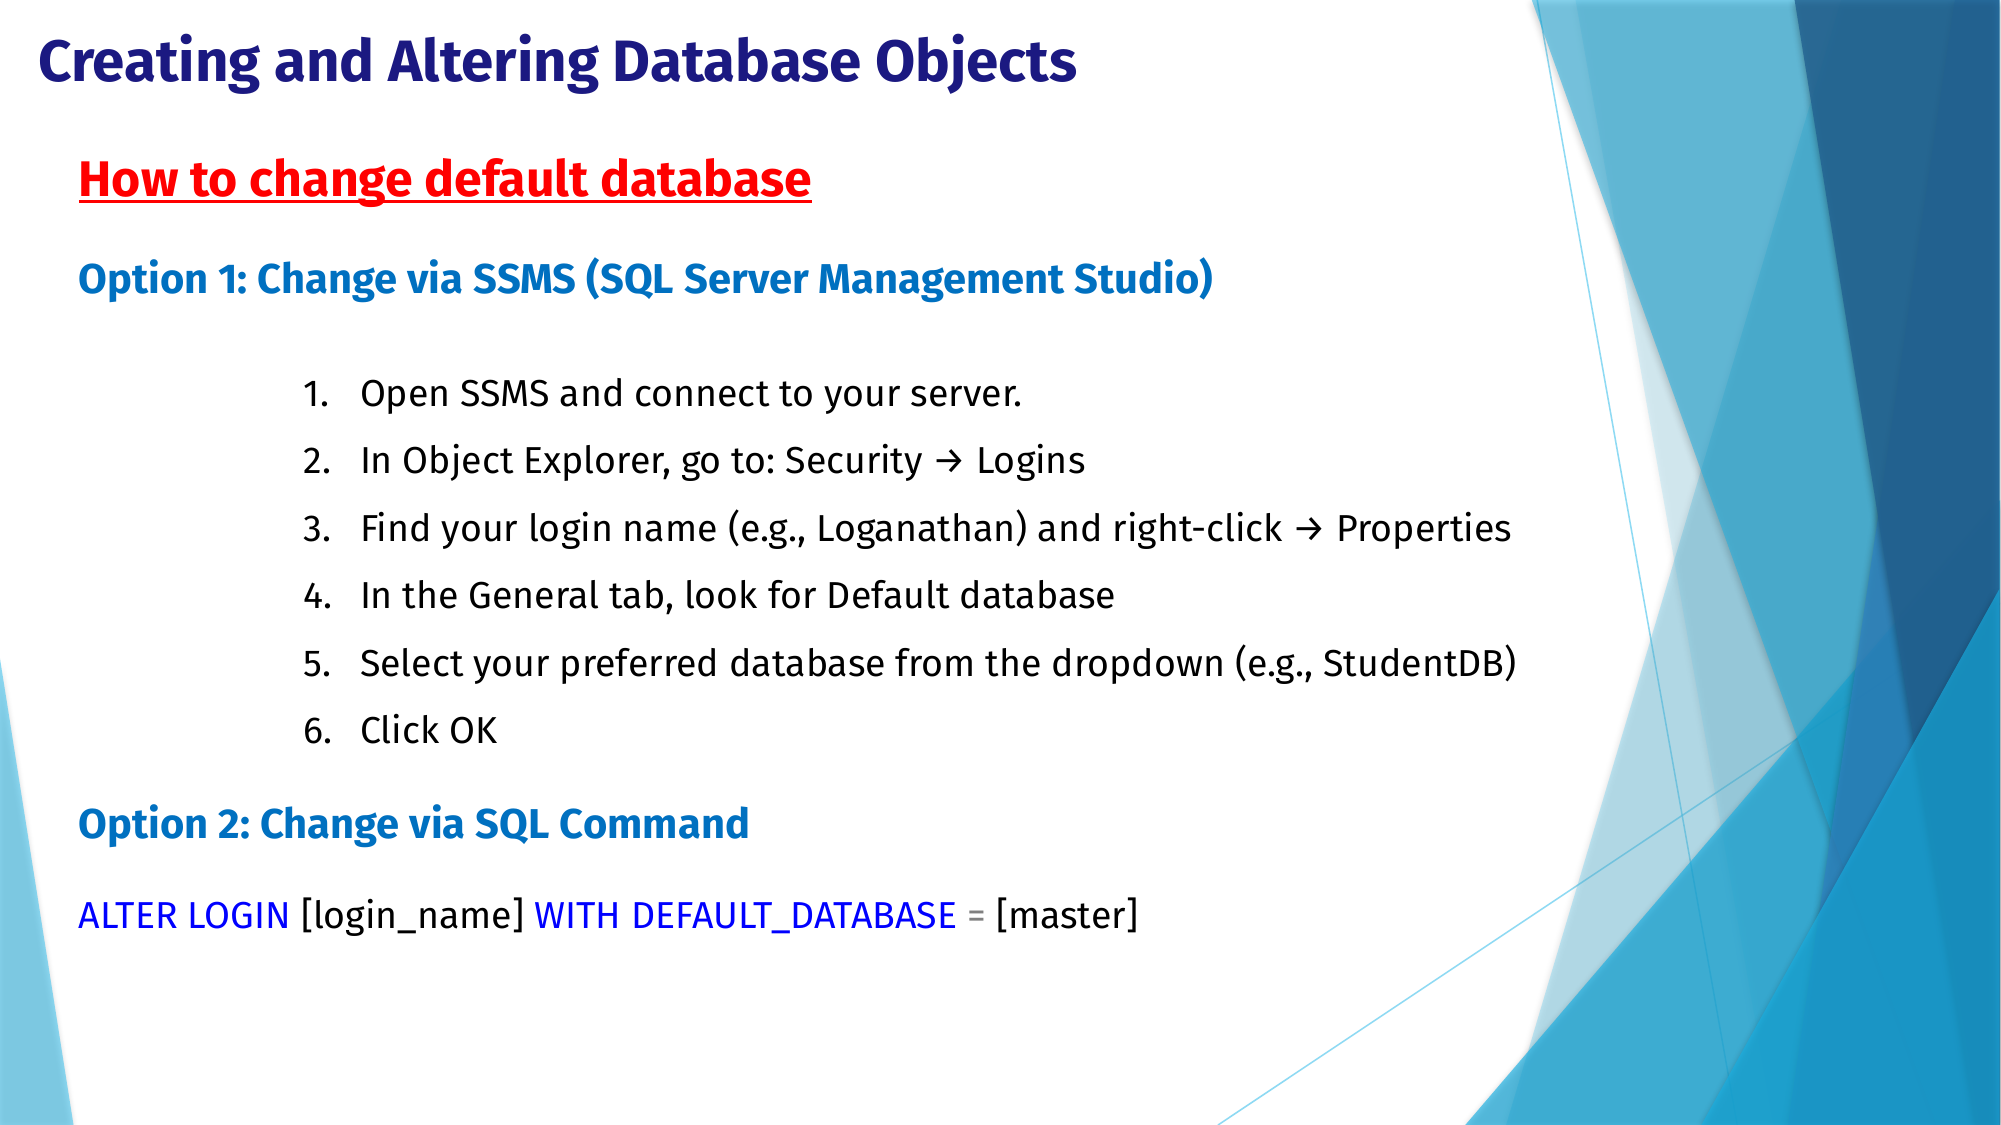

# Creating and Altering Database Objects
How to change default database

Option 1: Change via SSMS (SQL Server Management Studio)

Open SSMS and connect to your server.
In Object Explorer, go to: Security → Logins
Find your login name (e.g., Loganathan) and right-click → Properties
In the General tab, look for Default database
Select your preferred database from the dropdown (e.g., StudentDB)
Click OK

Option 2: Change via SQL Command

ALTER LOGIN [login_name] WITH DEFAULT_DATABASE = [master]